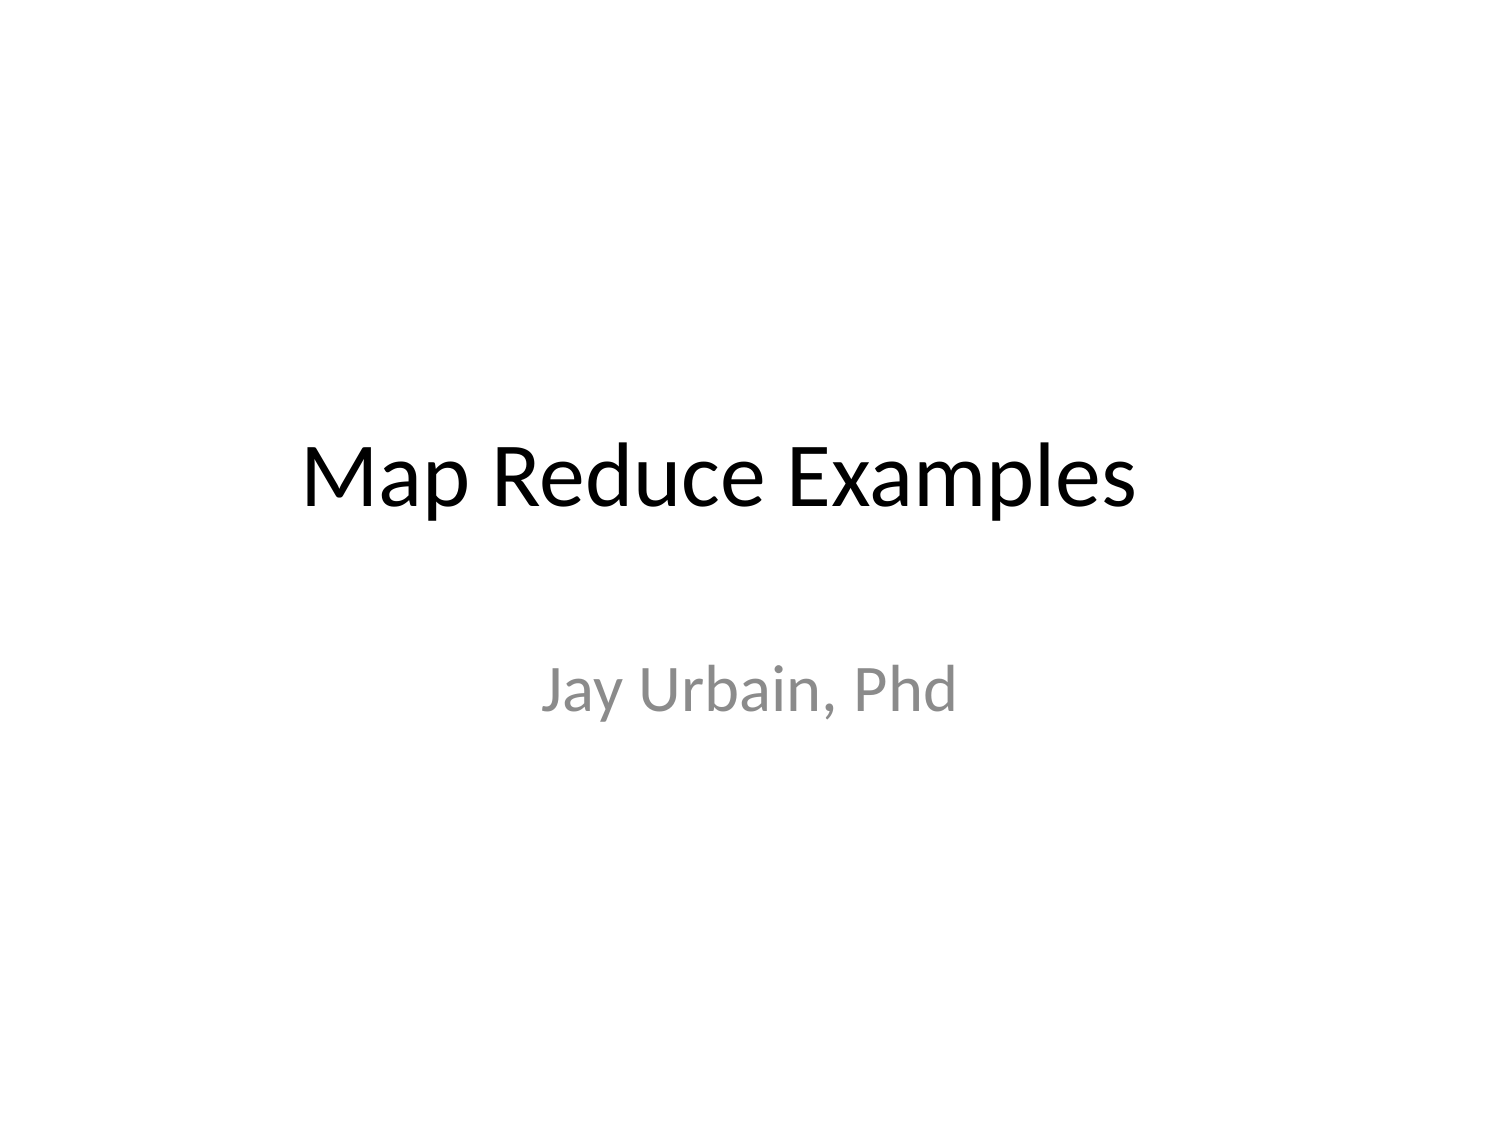

# Map Reduce Examples
Jay Urbain, Phd